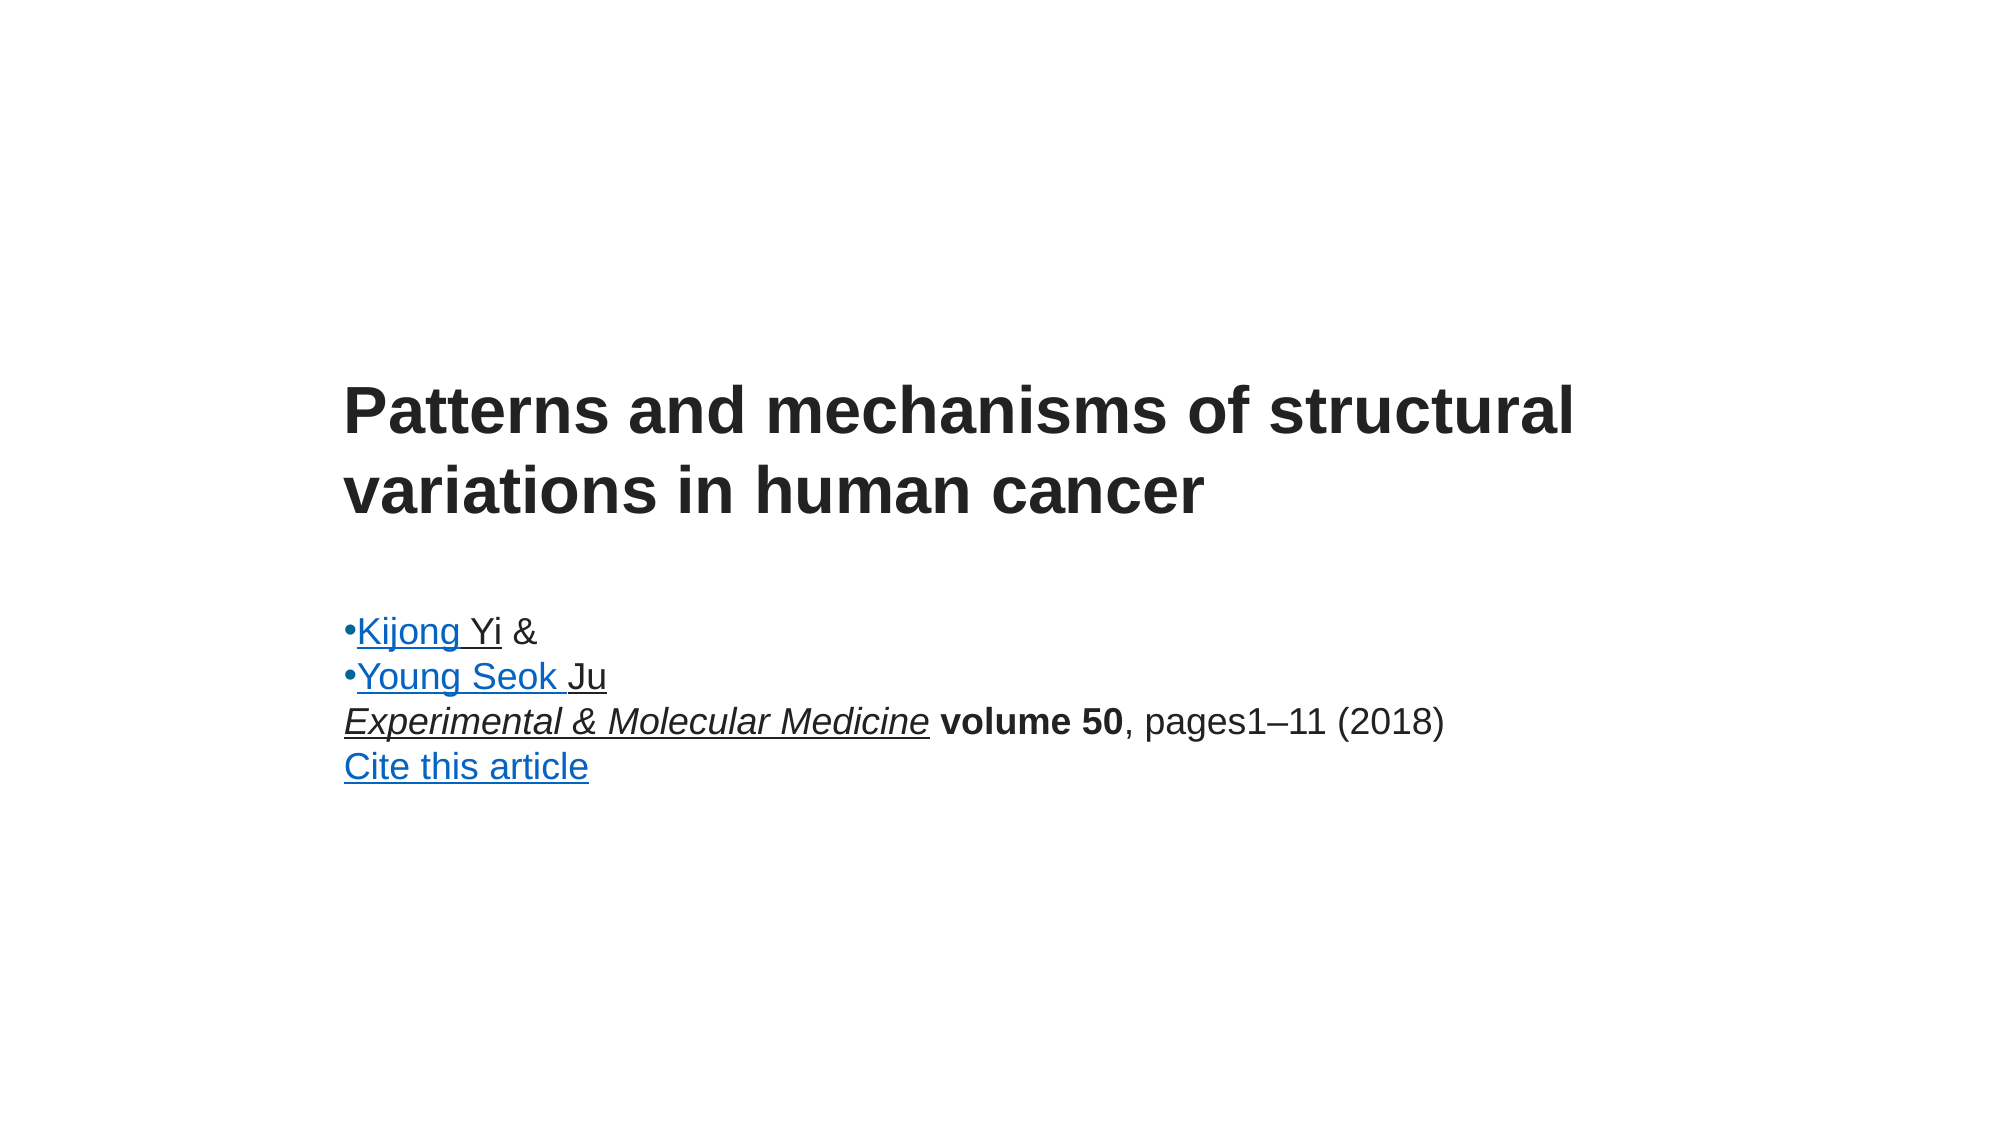

Patterns and mechanisms of structural variations in human cancer

Kijong Yi &
Young Seok Ju
Experimental & Molecular Medicine volume 50, pages1–11 (2018)Cite this article